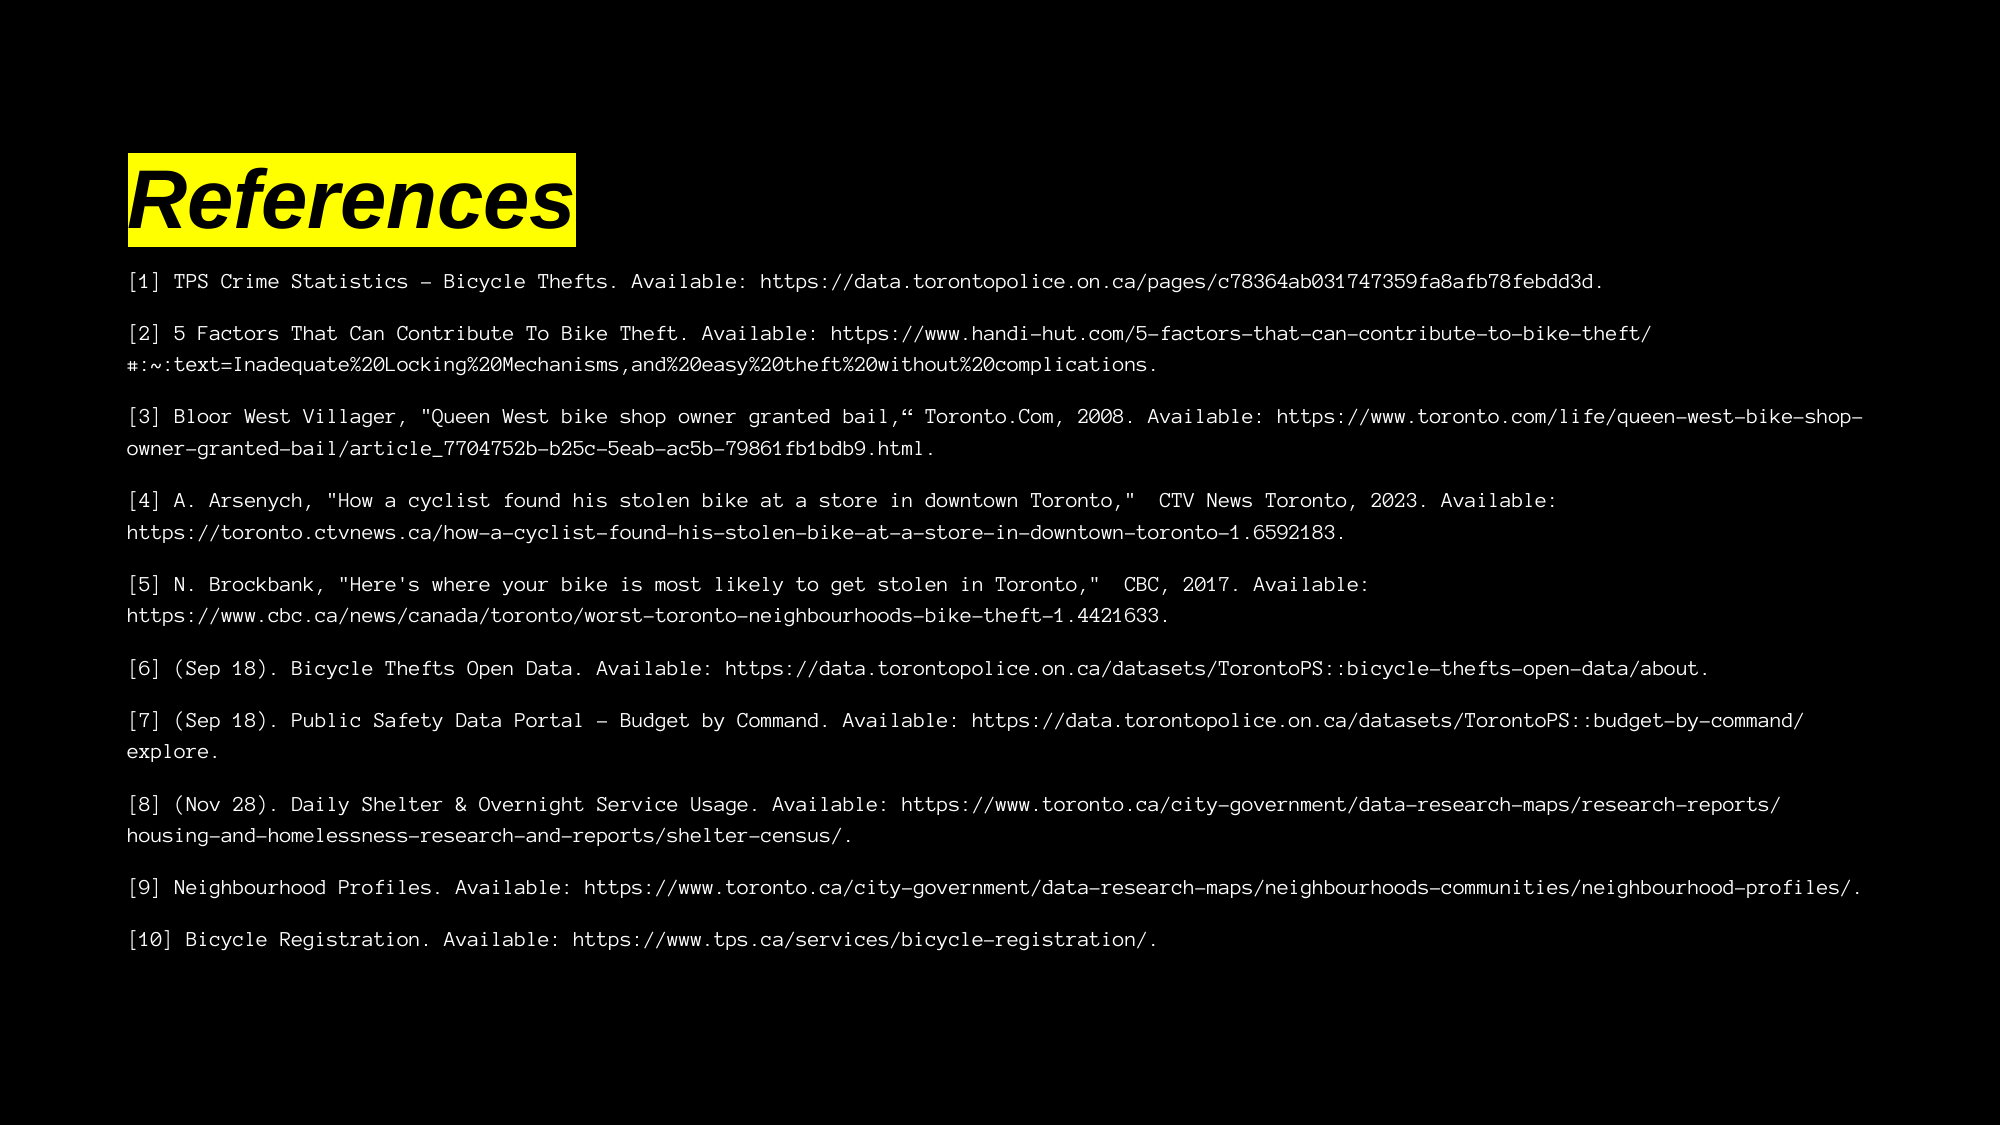

# References
​[1] TPS Crime Statistics - Bicycle Thefts. Available: https://data.torontopolice.on.ca/pages/c78364ab031747359fa8afb78febdd3d.
​[2] 5 Factors That Can Contribute To Bike Theft. Available: https://www.handi-hut.com/5-factors-that-can-contribute-to-bike-theft/#:~:text=Inadequate%20Locking%20Mechanisms,and%20easy%20theft%20without%20complications.
​[3] Bloor West Villager, "Queen West bike shop owner granted bail,“ Toronto.Com, 2008. Available: https://www.toronto.com/life/queen-west-bike-shop-owner-granted-bail/article_7704752b-b25c-5eab-ac5b-79861fb1bdb9.html.
​[4] A. Arsenych, "How a cyclist found his stolen bike at a store in downtown Toronto,"  CTV News Toronto, 2023. Available: https://toronto.ctvnews.ca/how-a-cyclist-found-his-stolen-bike-at-a-store-in-downtown-toronto-1.6592183.
​[5] N. Brockbank, "Here's where your bike is most likely to get stolen in Toronto,"  CBC, 2017. Available: https://www.cbc.ca/news/canada/toronto/worst-toronto-neighbourhoods-bike-theft-1.4421633.
​[6] (Sep 18). Bicycle Thefts Open Data. Available: https://data.torontopolice.on.ca/datasets/TorontoPS::bicycle-thefts-open-data/about.
​[7] (Sep 18). Public Safety Data Portal - Budget by Command. Available: https://data.torontopolice.on.ca/datasets/TorontoPS::budget-by-command/explore.
​[8] (Nov 28). Daily Shelter & Overnight Service Usage. Available: https://www.toronto.ca/city-government/data-research-maps/research-reports/housing-and-homelessness-research-and-reports/shelter-census/.
​[9] Neighbourhood Profiles. Available: https://www.toronto.ca/city-government/data-research-maps/neighbourhoods-communities/neighbourhood-profiles/.
​[10] Bicycle Registration. Available: https://www.tps.ca/services/bicycle-registration/.